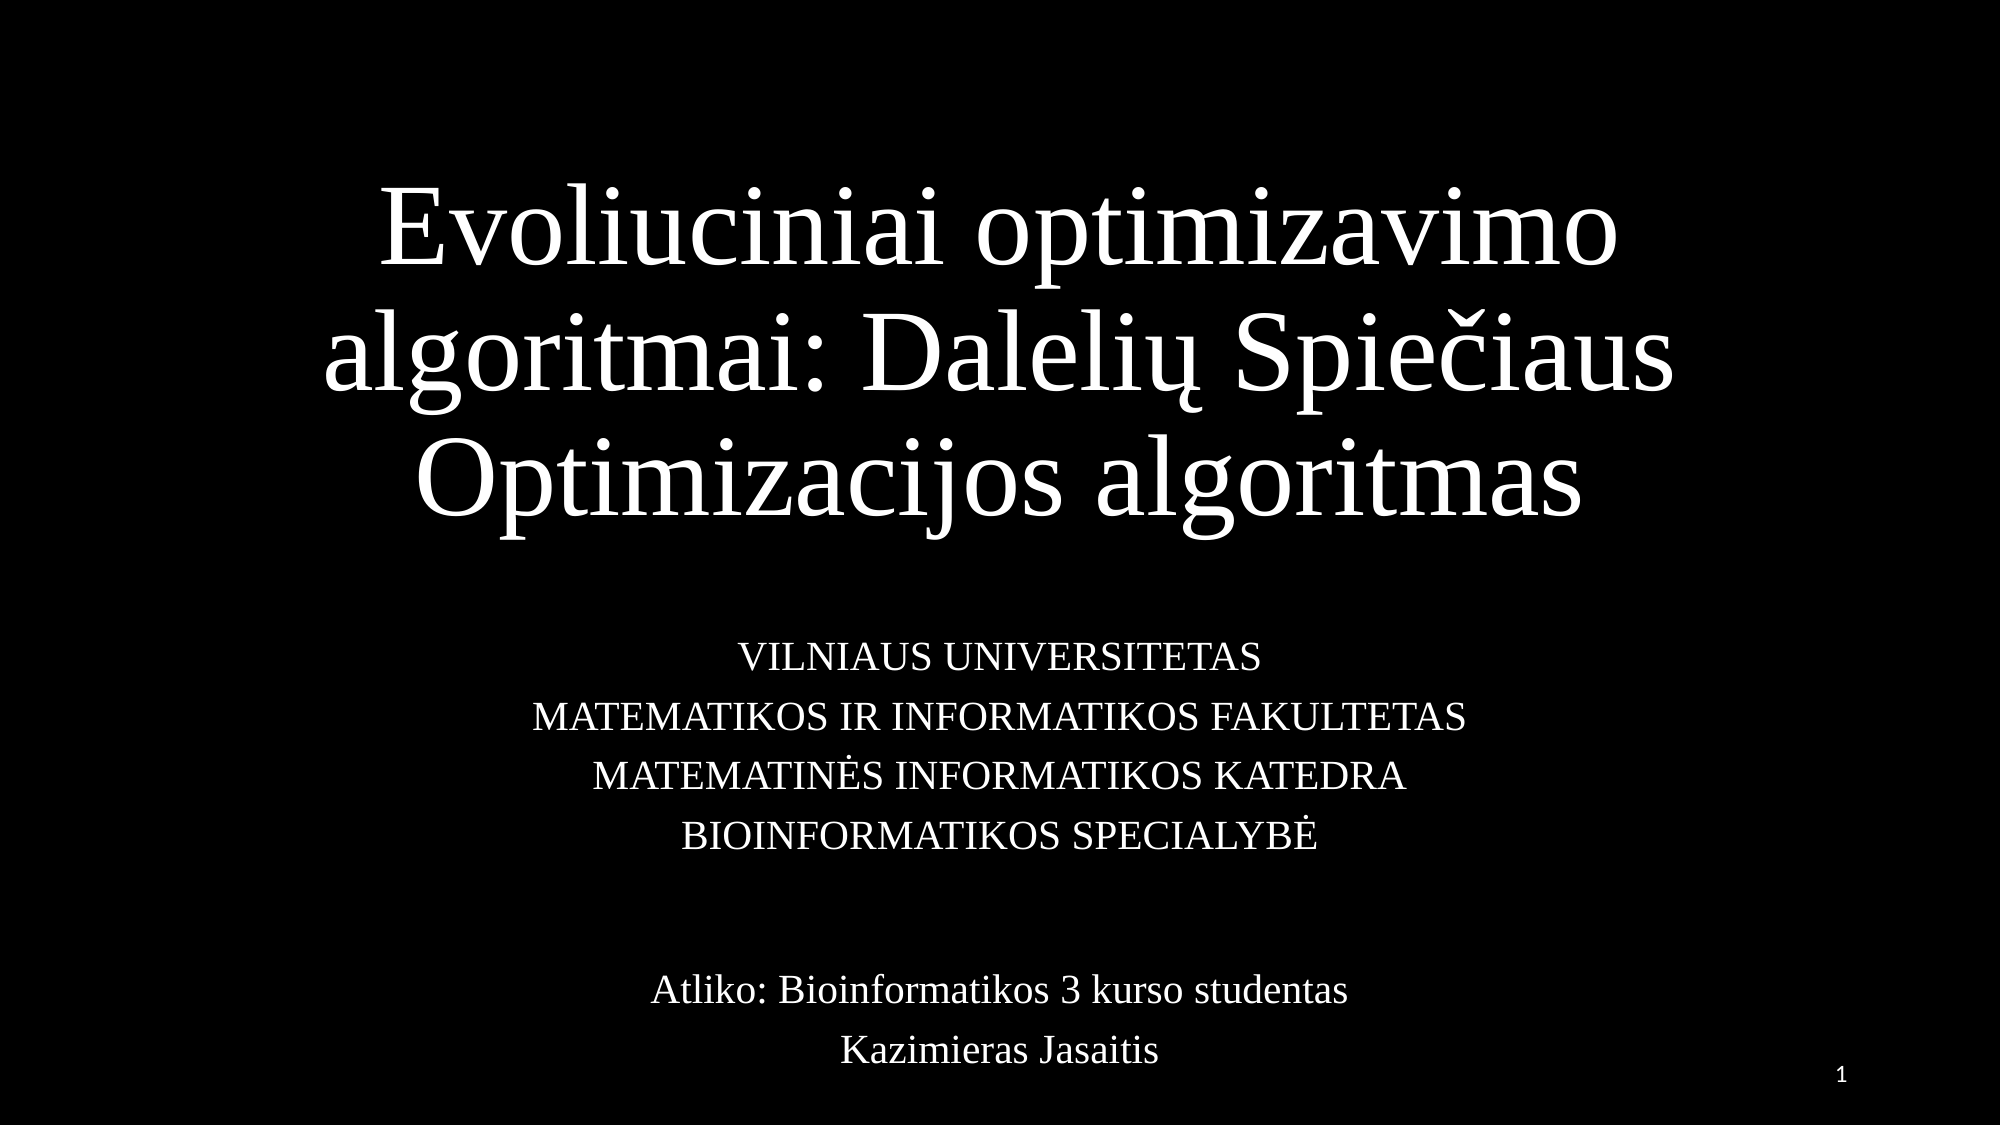

# Evoliuciniai optimizavimo algoritmai: Dalelių Spiečiaus Optimizacijos algoritmas
VILNIAUS UNIVERSITETAS
MATEMATIKOS IR INFORMATIKOS FAKULTETAS
MATEMATINĖS INFORMATIKOS KATEDRA
BIOINFORMATIKOS SPECIALYBĖ

Atliko: Bioinformatikos 3 kurso studentas
Kazimieras Jasaitis
1